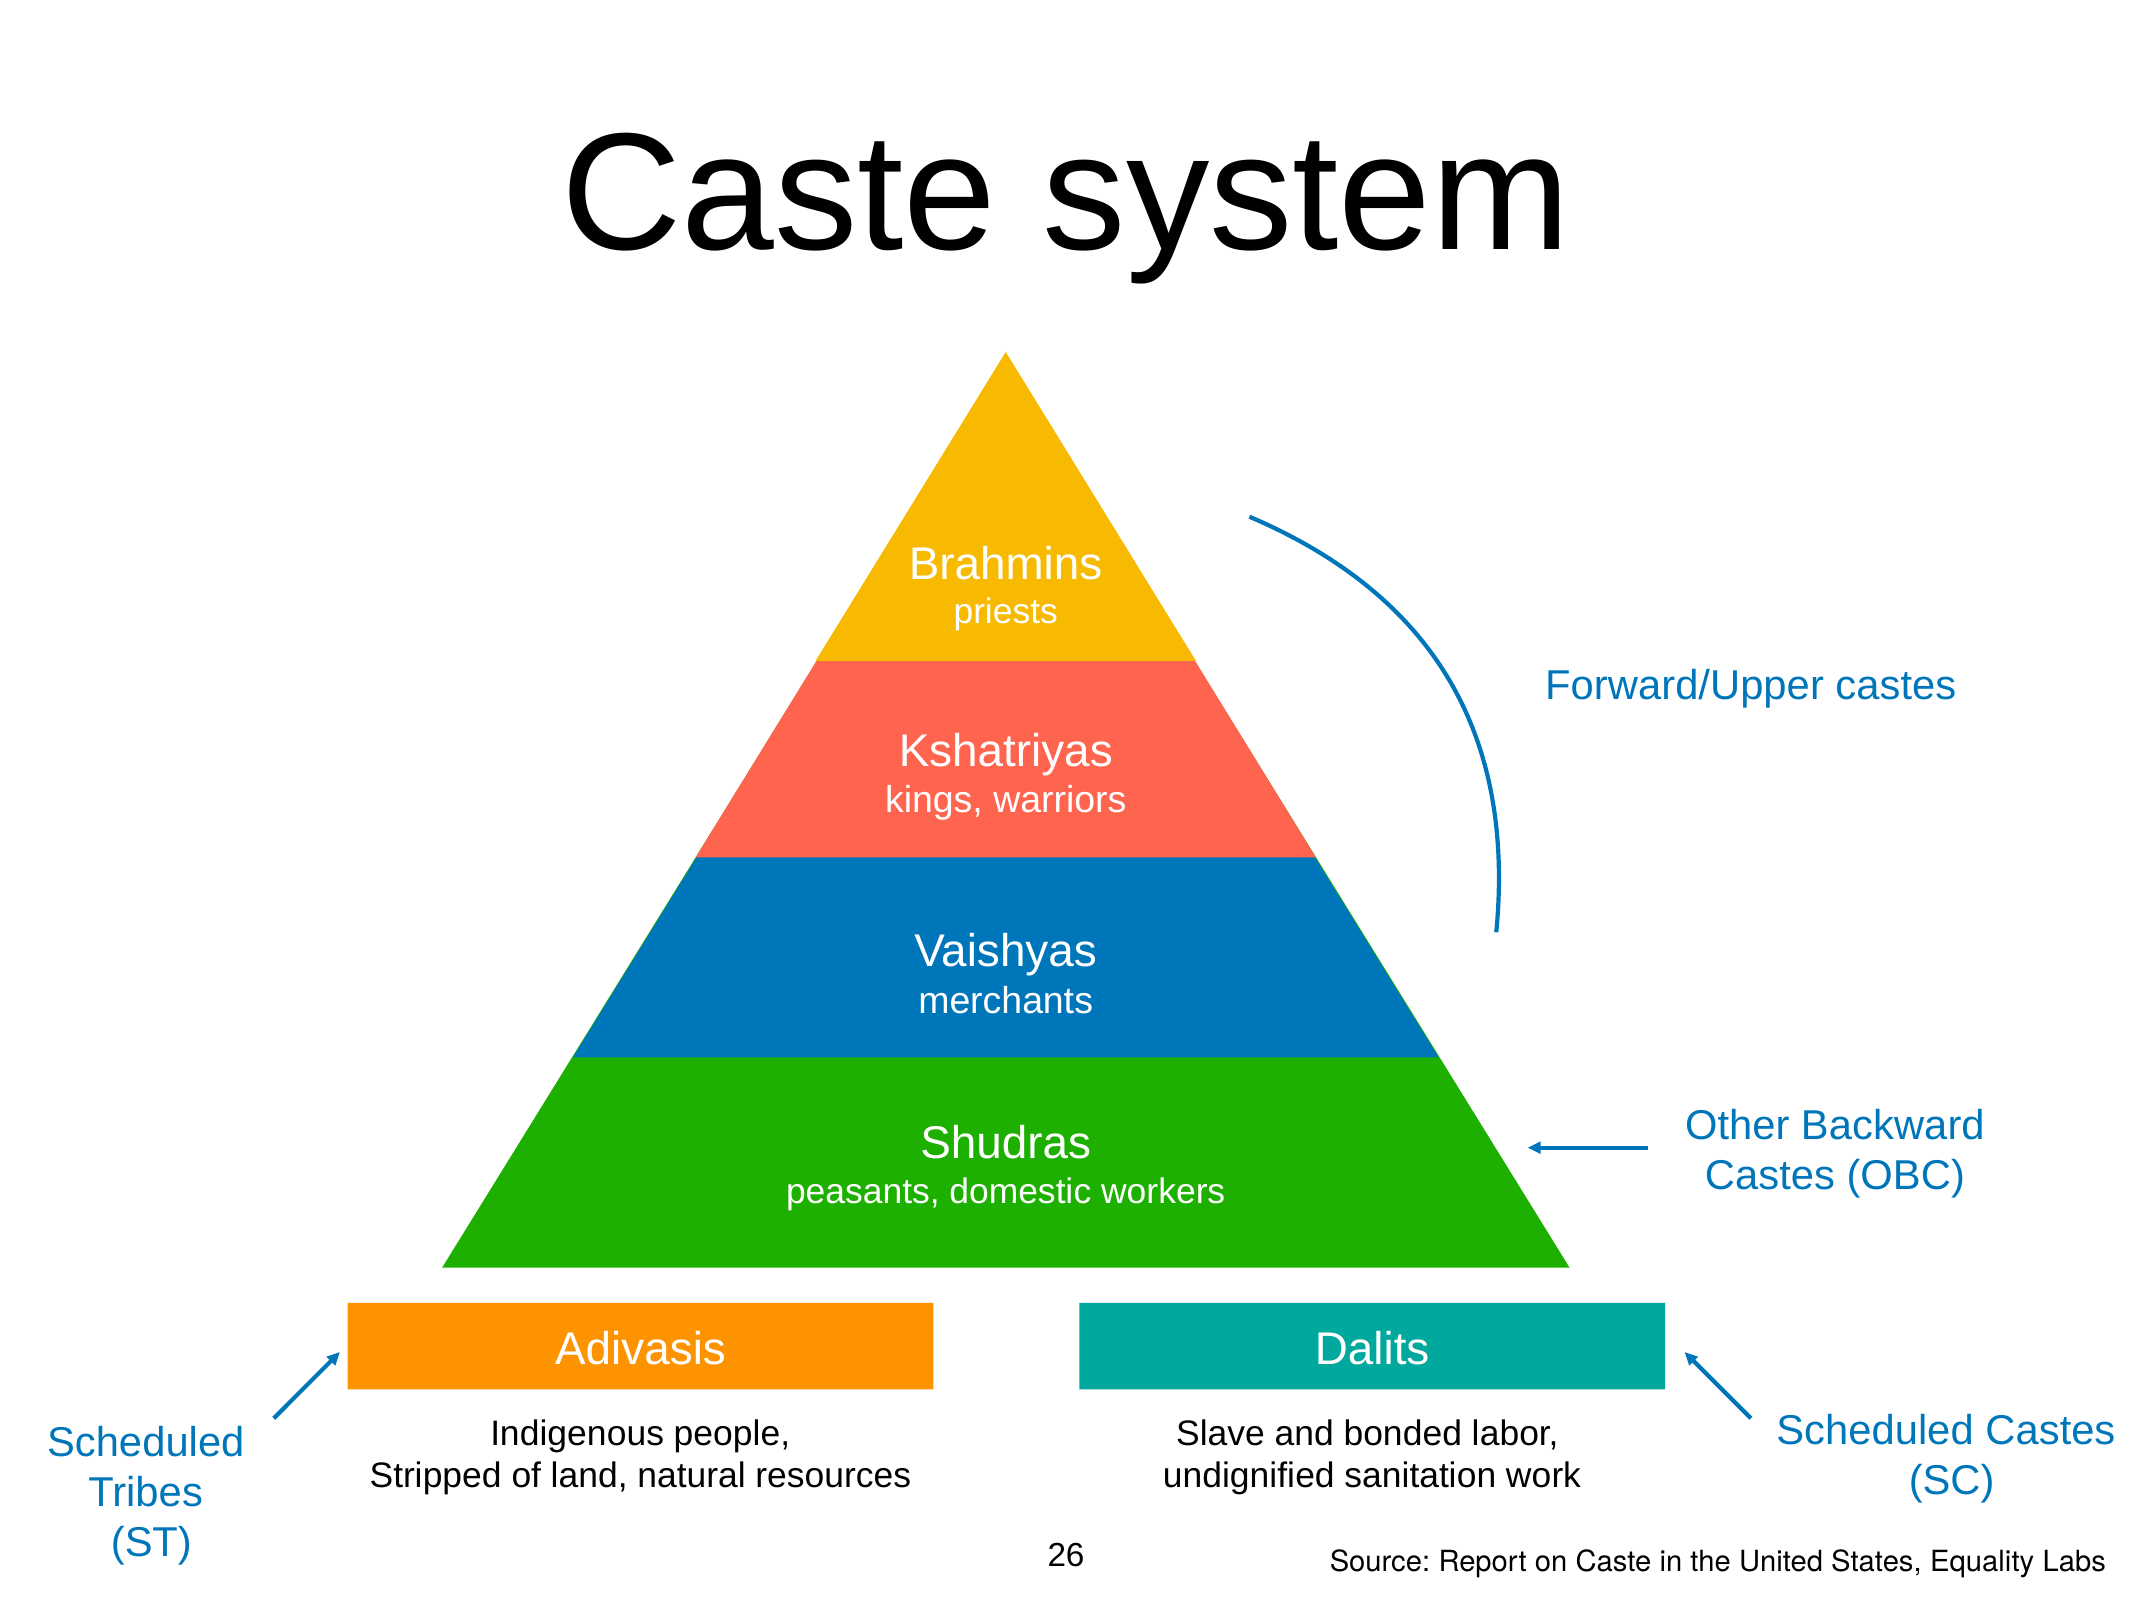

# Caste system

Kshatriyas
kings, warriors

Vaishyas
merchants

Brahmins
priests

Shudras
peasants, domestic workers

Forward/Upper castes
Other Backward
Castes (OBC)

Adivasis
Dalits

Scheduled Castes
 (SC)
Indigenous people,
Stripped of land, natural resources
Slave and bonded labor,
undignified sanitation work
Scheduled
Tribes
 (ST)
26
Source: Report on Caste in the United States, Equality Labs